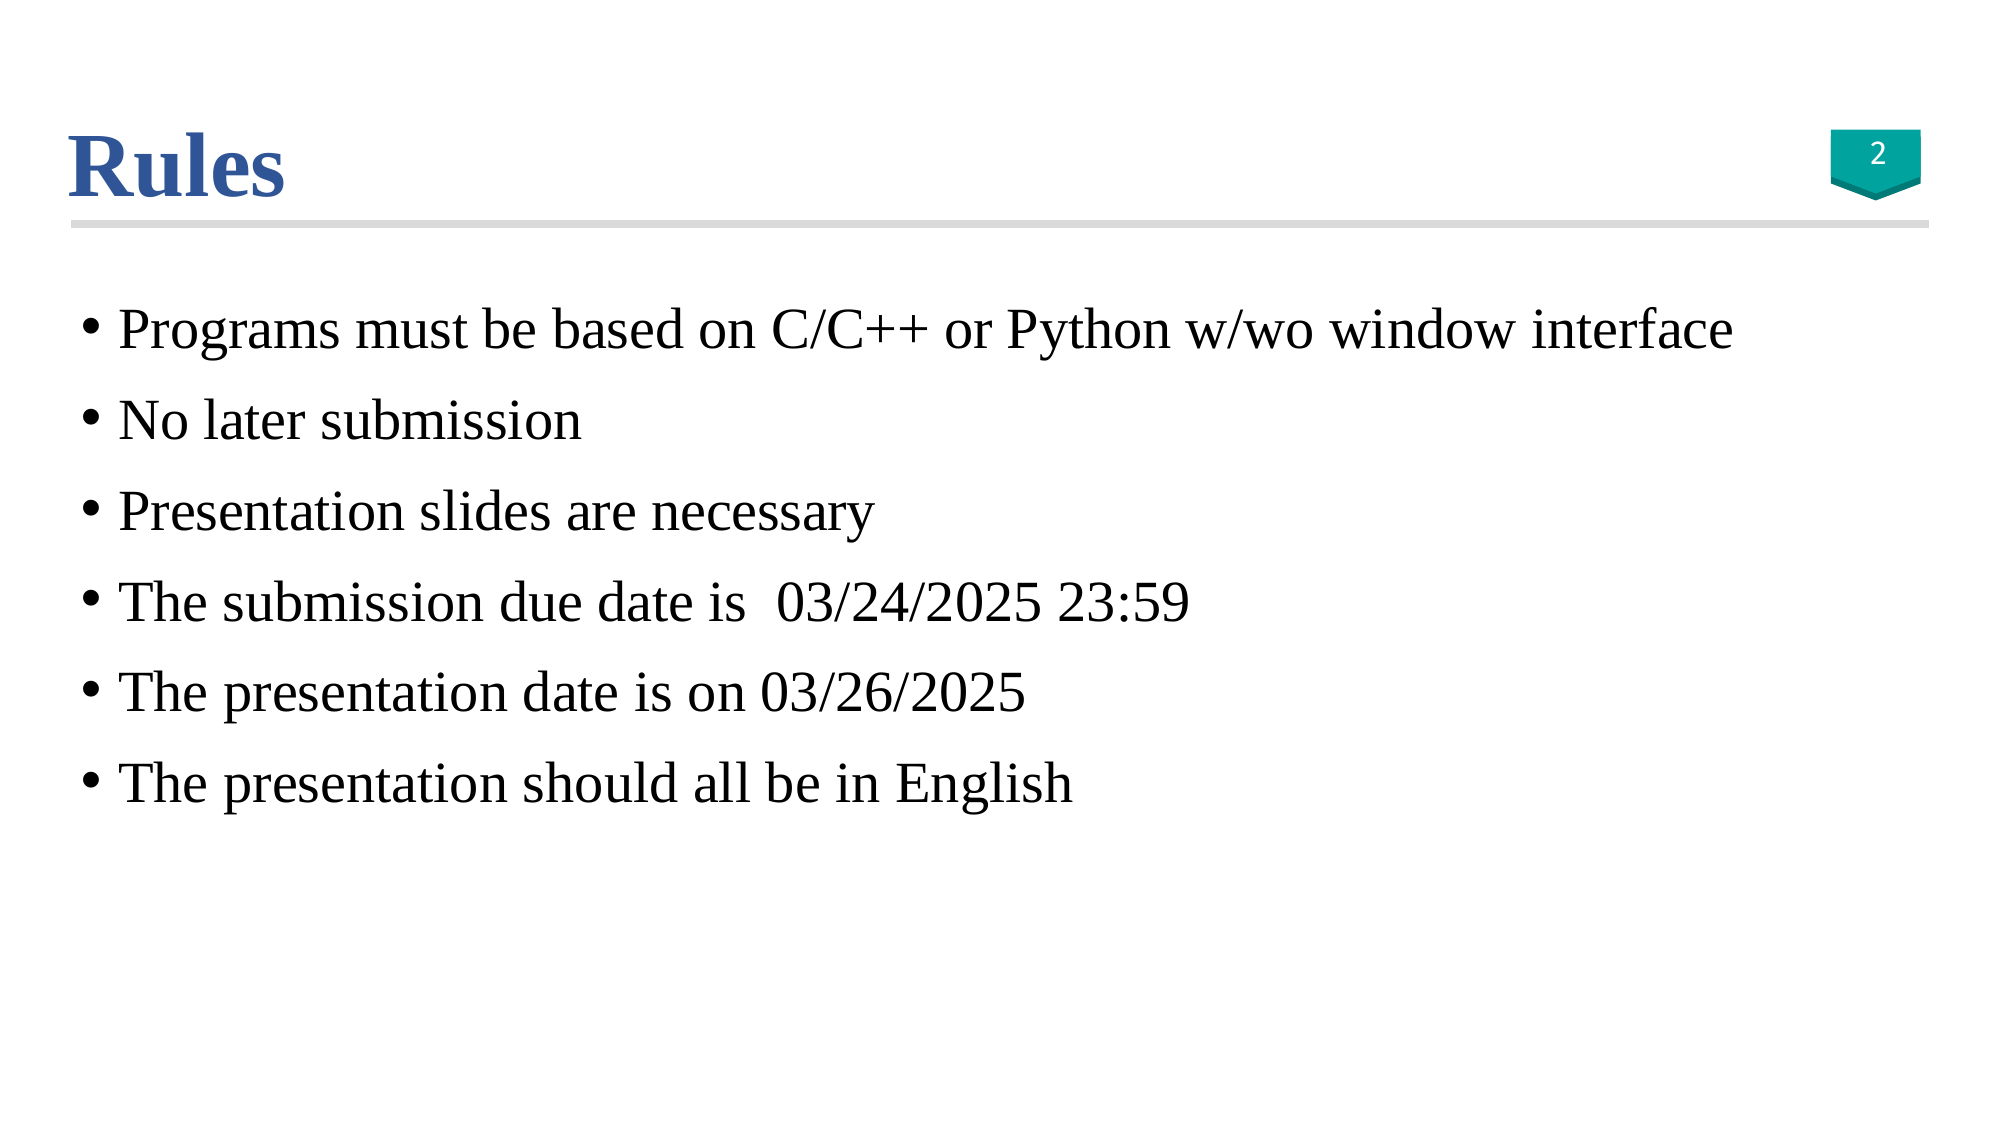

# Rules
2
Programs must be based on C/C++ or Python w/wo window interface
No later submission
Presentation slides are necessary
The submission due date is  03/24/2025 23:59
The presentation date is on 03/26/2025
The presentation should all be in English